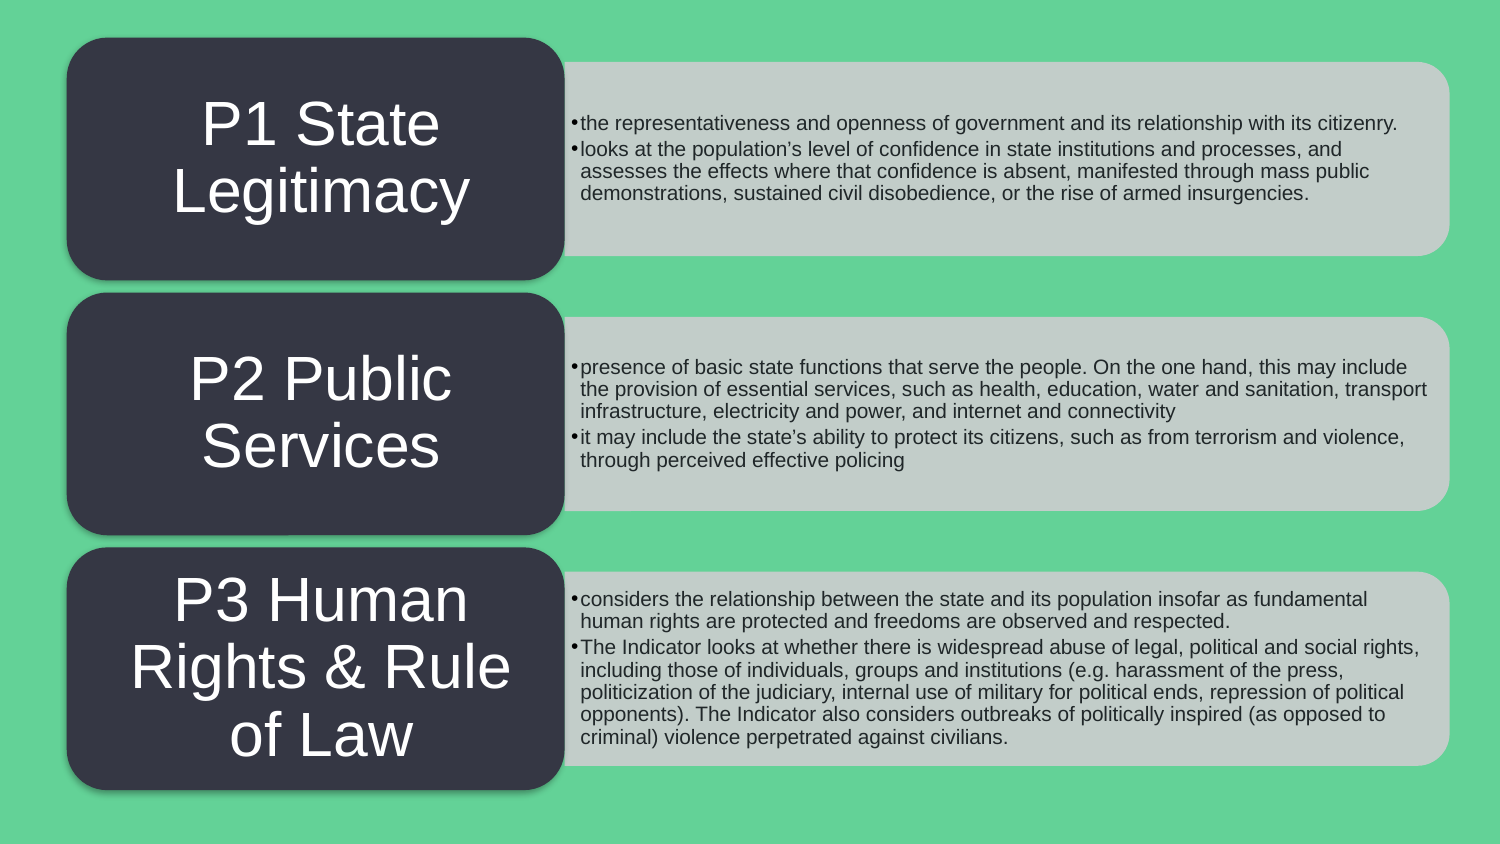

the representativeness and openness of government and its relationship with its citizenry.
looks at the population’s level of confidence in state institutions and processes, and assesses the effects where that confidence is absent, manifested through mass public demonstrations, sustained civil disobedience, or the rise of armed insurgencies.
P1 State Legitimacy
presence of basic state functions that serve the people. On the one hand, this may include the provision of essential services, such as health, education, water and sanitation, transport infrastructure, electricity and power, and internet and connectivity
it may include the state’s ability to protect its citizens, such as from terrorism and violence, through perceived effective policing
P2 Public Services
considers the relationship between the state and its population insofar as fundamental human rights are protected and freedoms are observed and respected.
The Indicator looks at whether there is widespread abuse of legal, political and social rights, including those of individuals, groups and institutions (e.g. harassment of the press, politicization of the judiciary, internal use of military for political ends, repression of political opponents). The Indicator also considers outbreaks of politically inspired (as opposed to criminal) violence perpetrated against civilians.
P3 Human Rights & Rule of Law